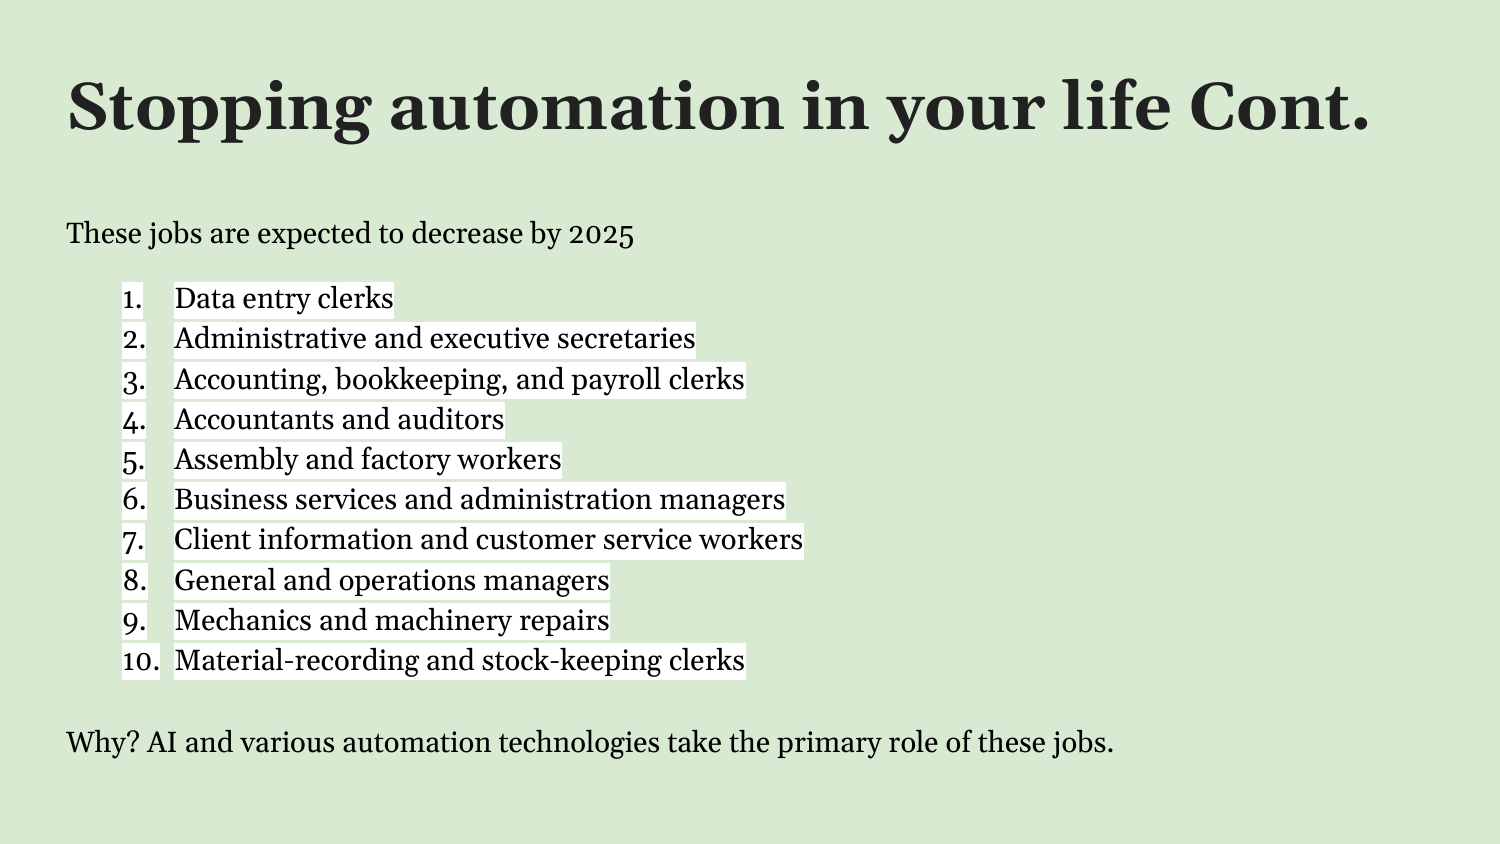

# Stopping automation in your life Cont.

These jobs are expected to decrease by 2025
Data entry clerks
Administrative and executive secretaries
Accounting, bookkeeping, and payroll clerks
Accountants and auditors
Assembly and factory workers
Business services and administration managers
Client information and customer service workers
General and operations managers
Mechanics and machinery repairs
Material-recording and stock-keeping clerks
Why? AI and various automation technologies take the primary role of these jobs.